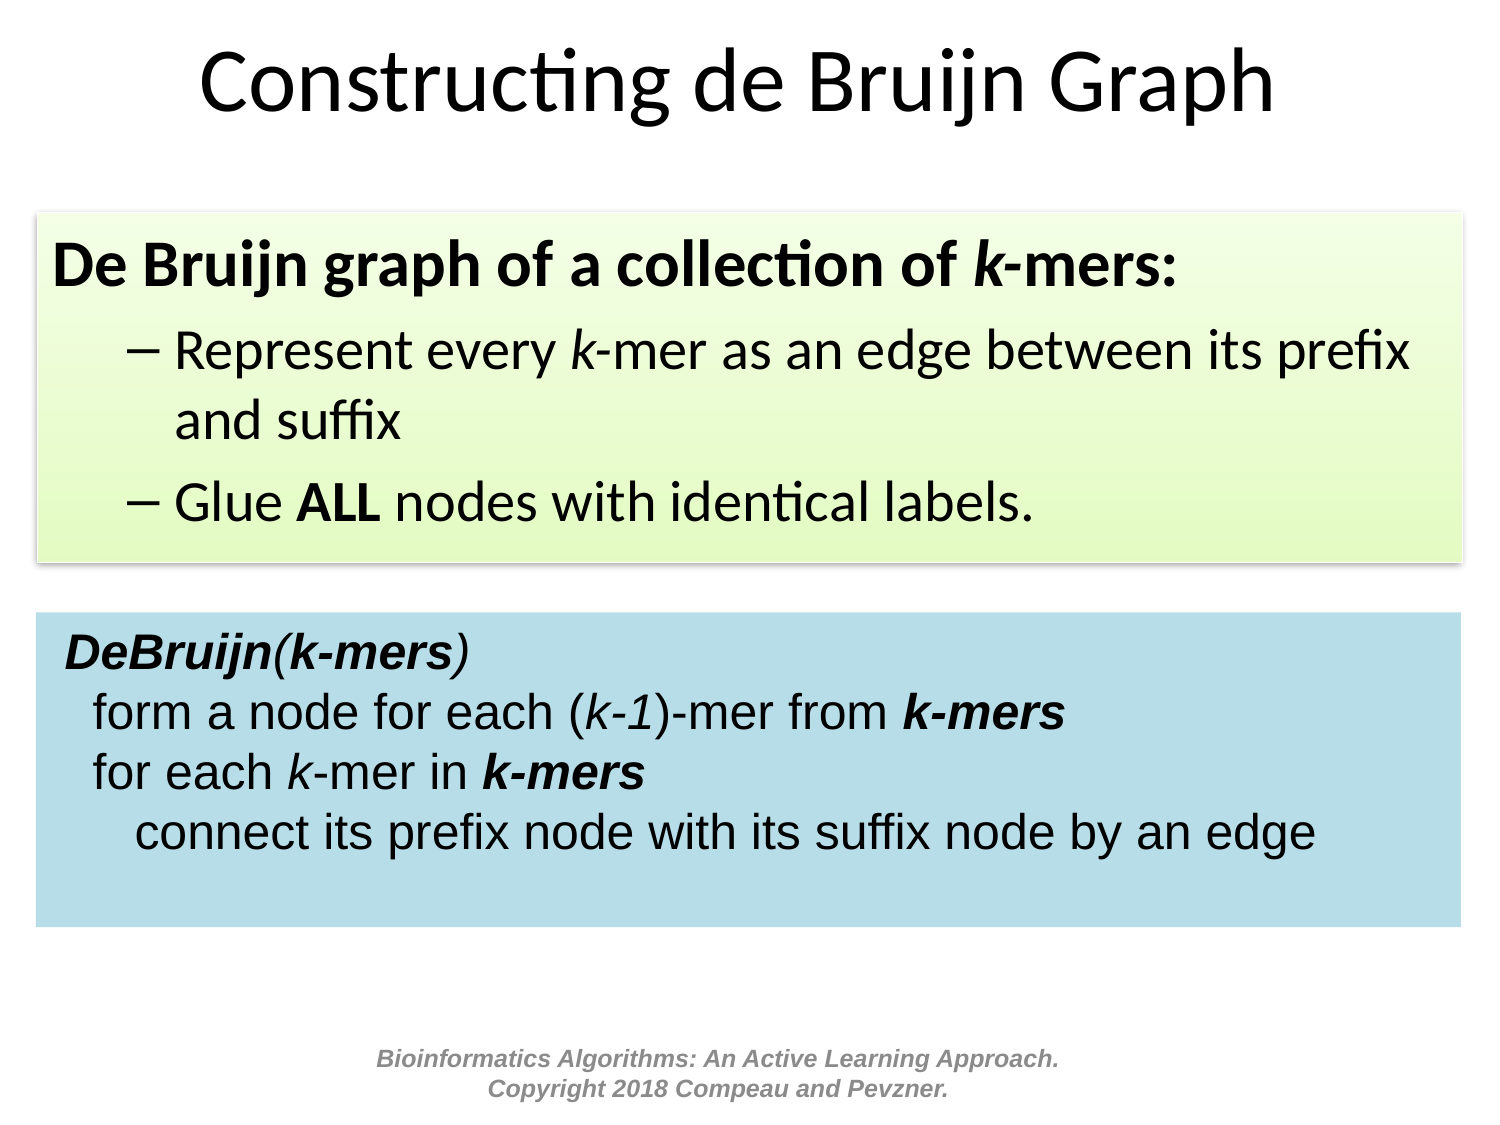

Constructing de Bruijn Graph
De Bruijn graph of a collection of k-mers:
Represent every k-mer as an edge between its prefix and suffix
Glue ALL nodes with identical labels.
 DeBruijn(k-mers)
   form a node for each (k-1)-mer from k-mers
   for each k-mer in k-mers
      connect its prefix node with its suffix node by an edge

Bioinformatics Algorithms: An Active Learning Approach. Copyright 2018 Compeau and Pevzner.